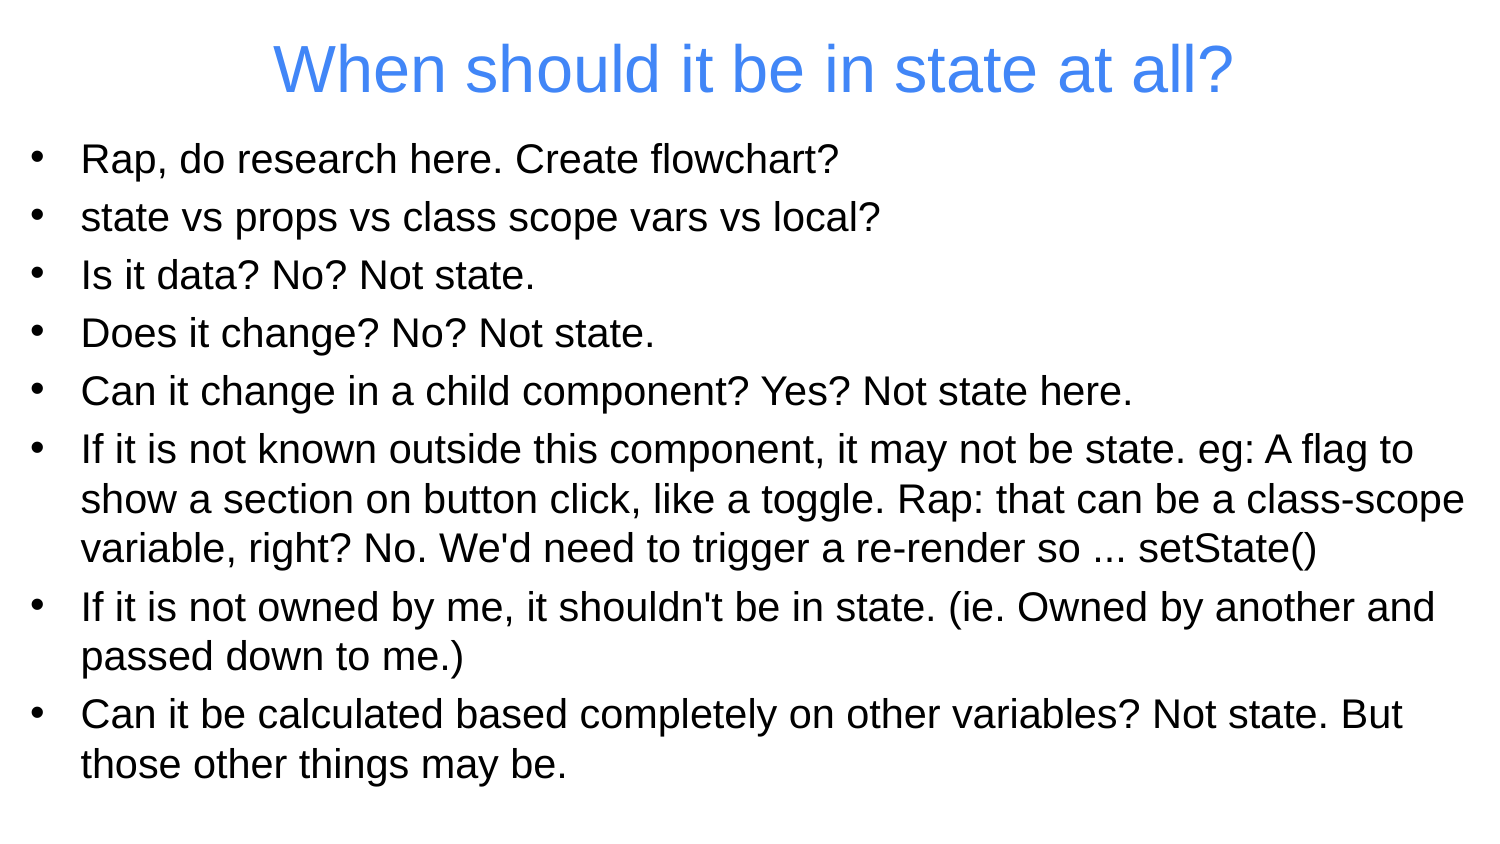

# When should it be in state at all?
Rap, do research here. Create flowchart?
state vs props vs class scope vars vs local?
Is it data? No? Not state.
Does it change? No? Not state.
Can it change in a child component? Yes? Not state here.
If it is not known outside this component, it may not be state. eg: A flag to show a section on button click, like a toggle. Rap: that can be a class-scope variable, right? No. We'd need to trigger a re-render so ... setState()
If it is not owned by me, it shouldn't be in state. (ie. Owned by another and passed down to me.)
Can it be calculated based completely on other variables? Not state. But those other things may be.